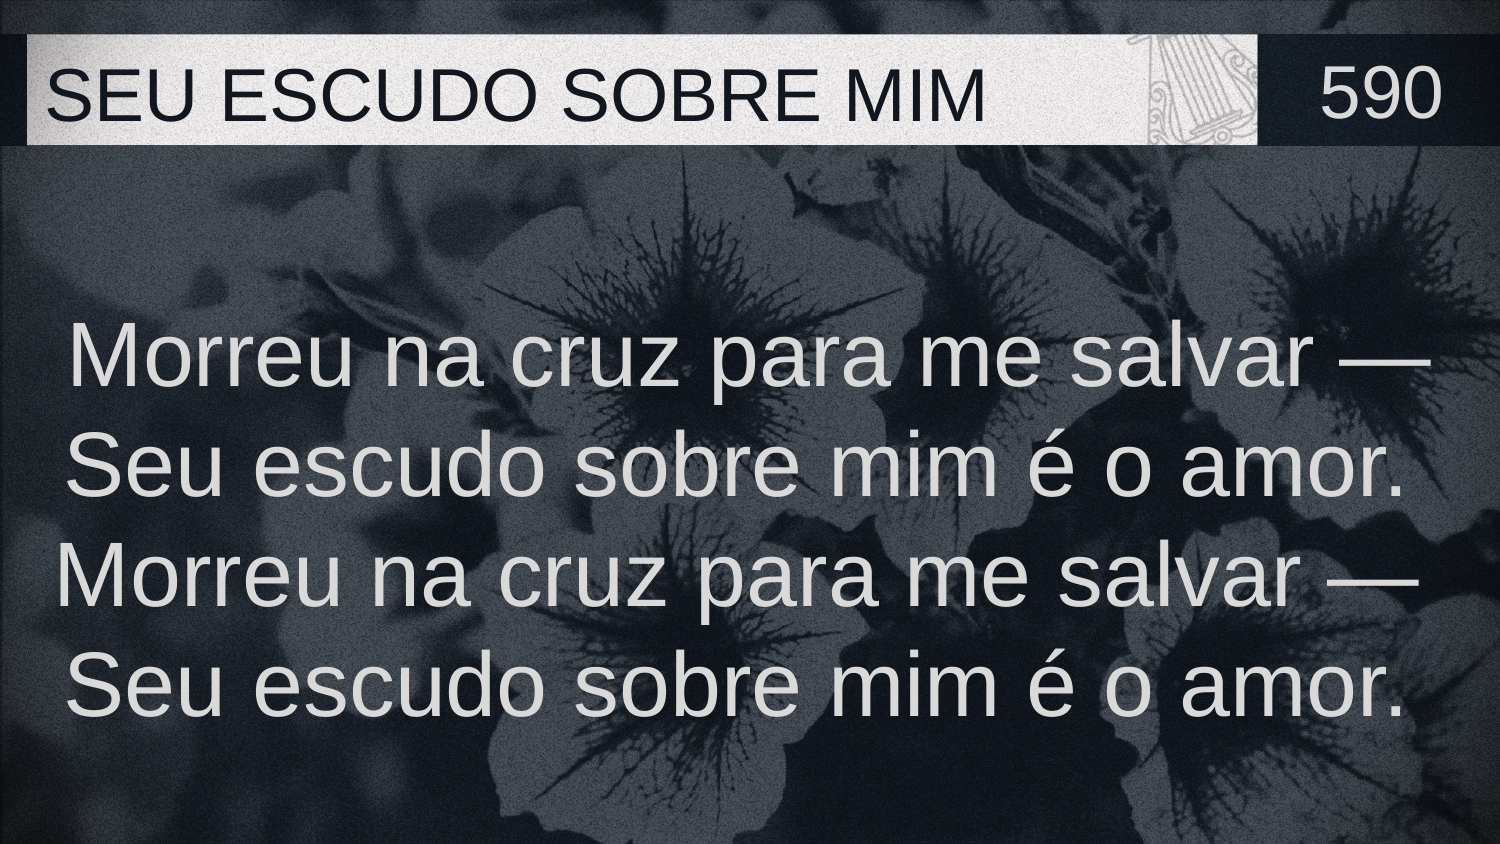

# SEU ESCUDO SOBRE MIM
590
Morreu na cruz para me salvar —
Seu escudo sobre mim é o amor.
Morreu na cruz para me salvar —
Seu escudo sobre mim é o amor.